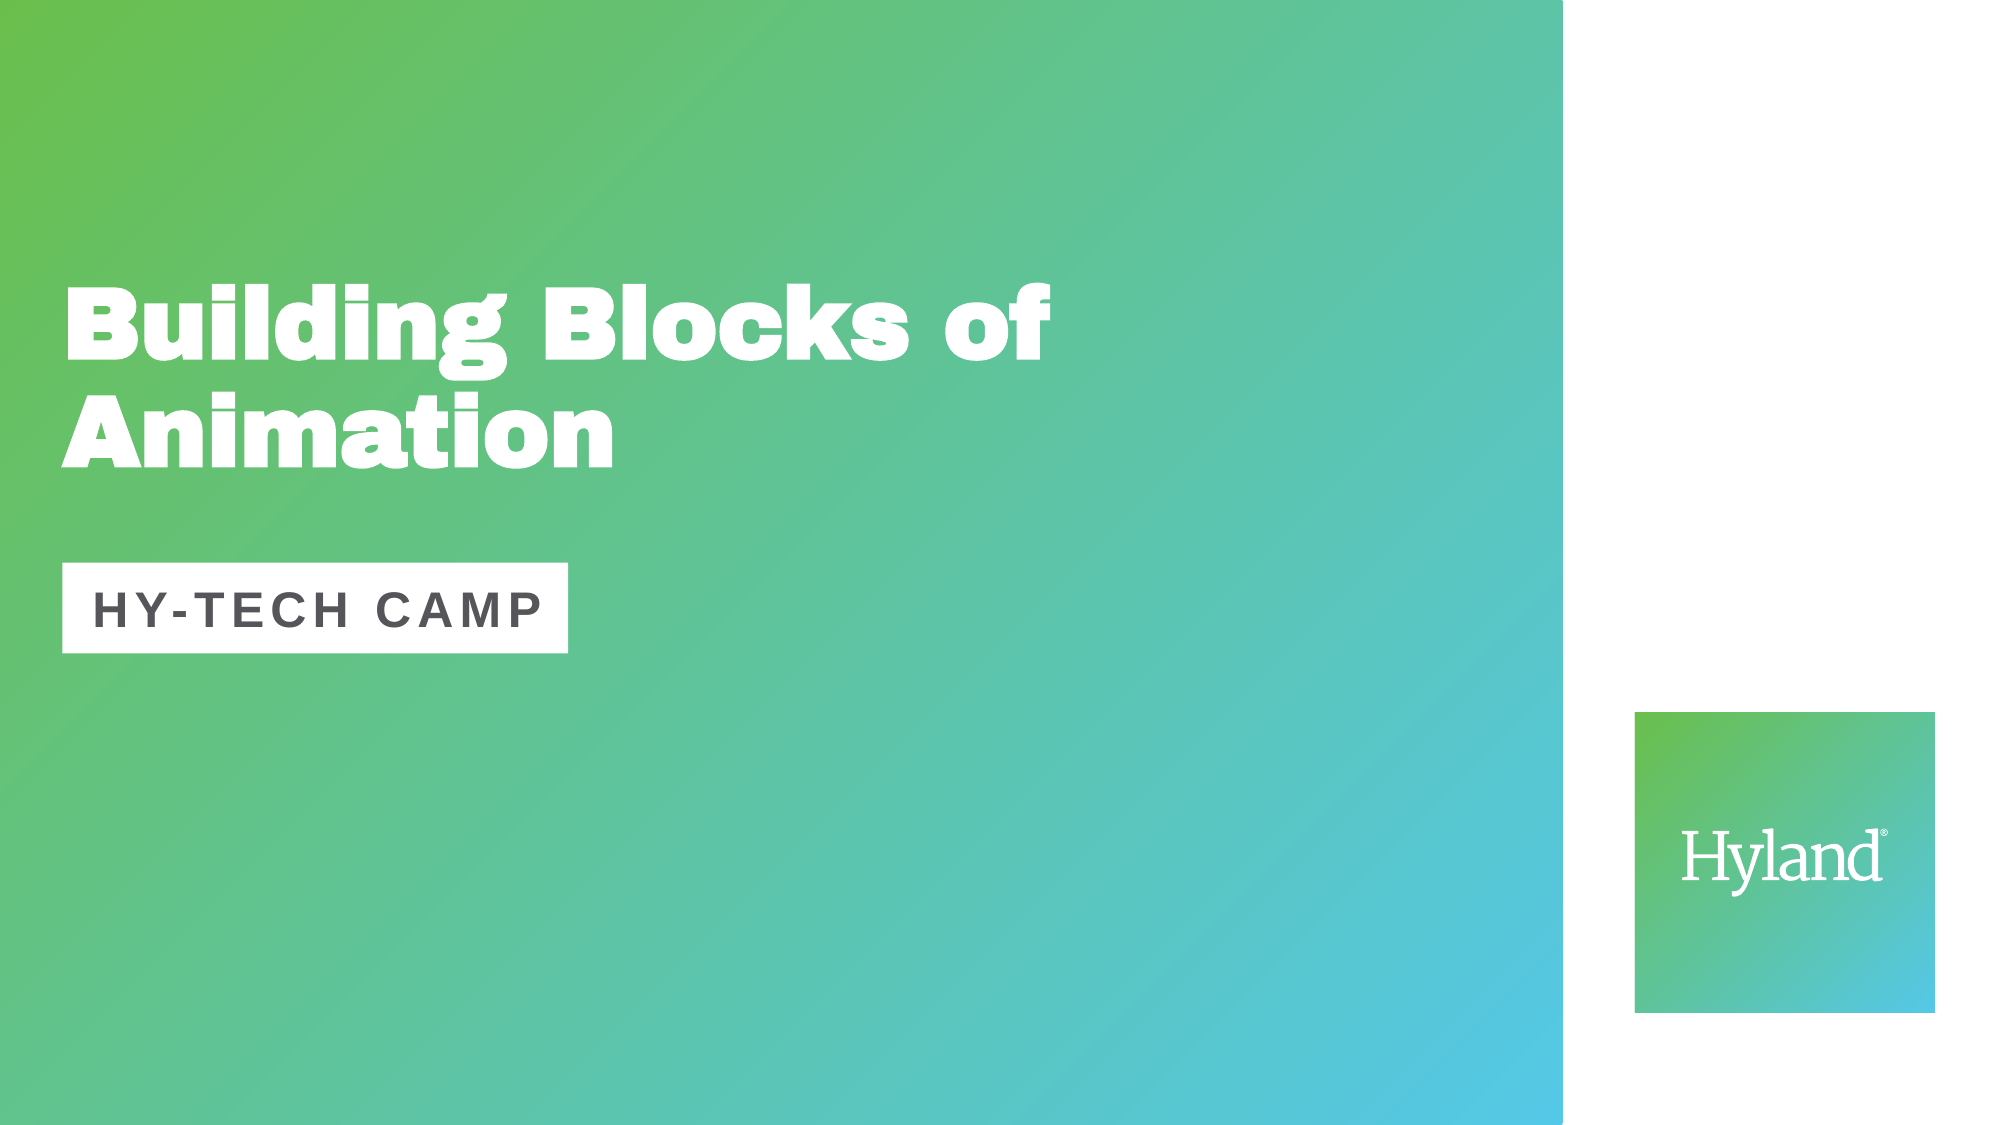

# Building Blocks of Animation
Hy-tech camp